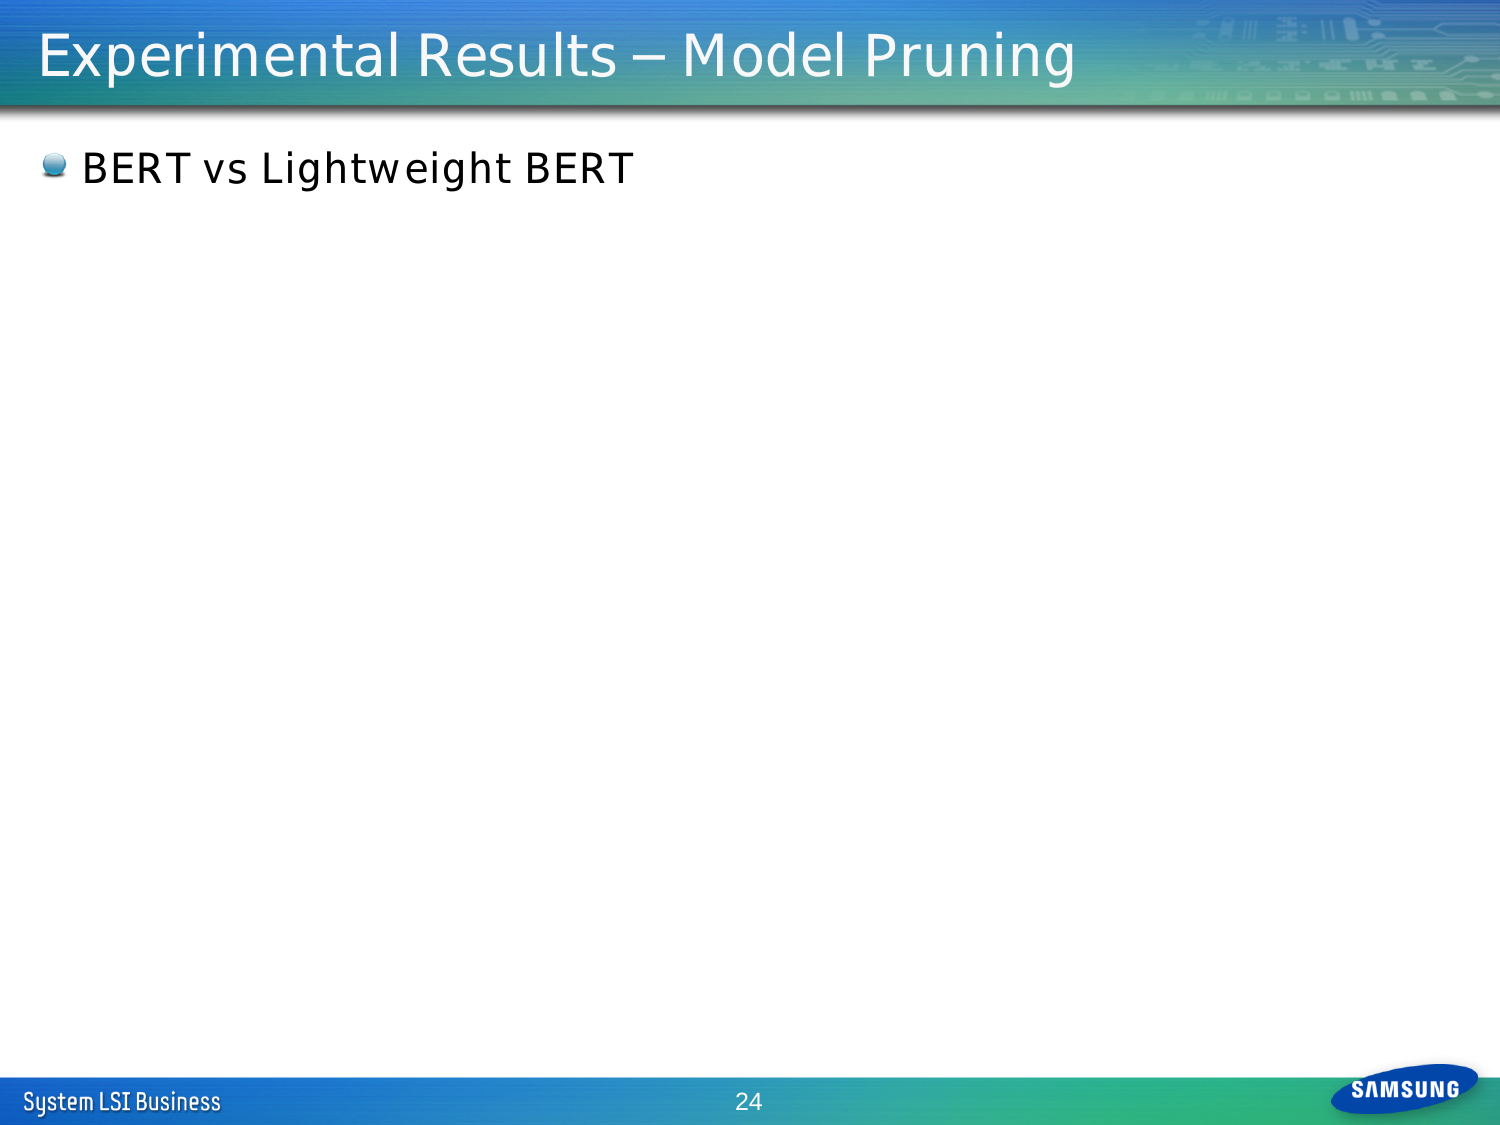

# Experimental Results – Model Pruning
BERT vs Lightweight BERT
24